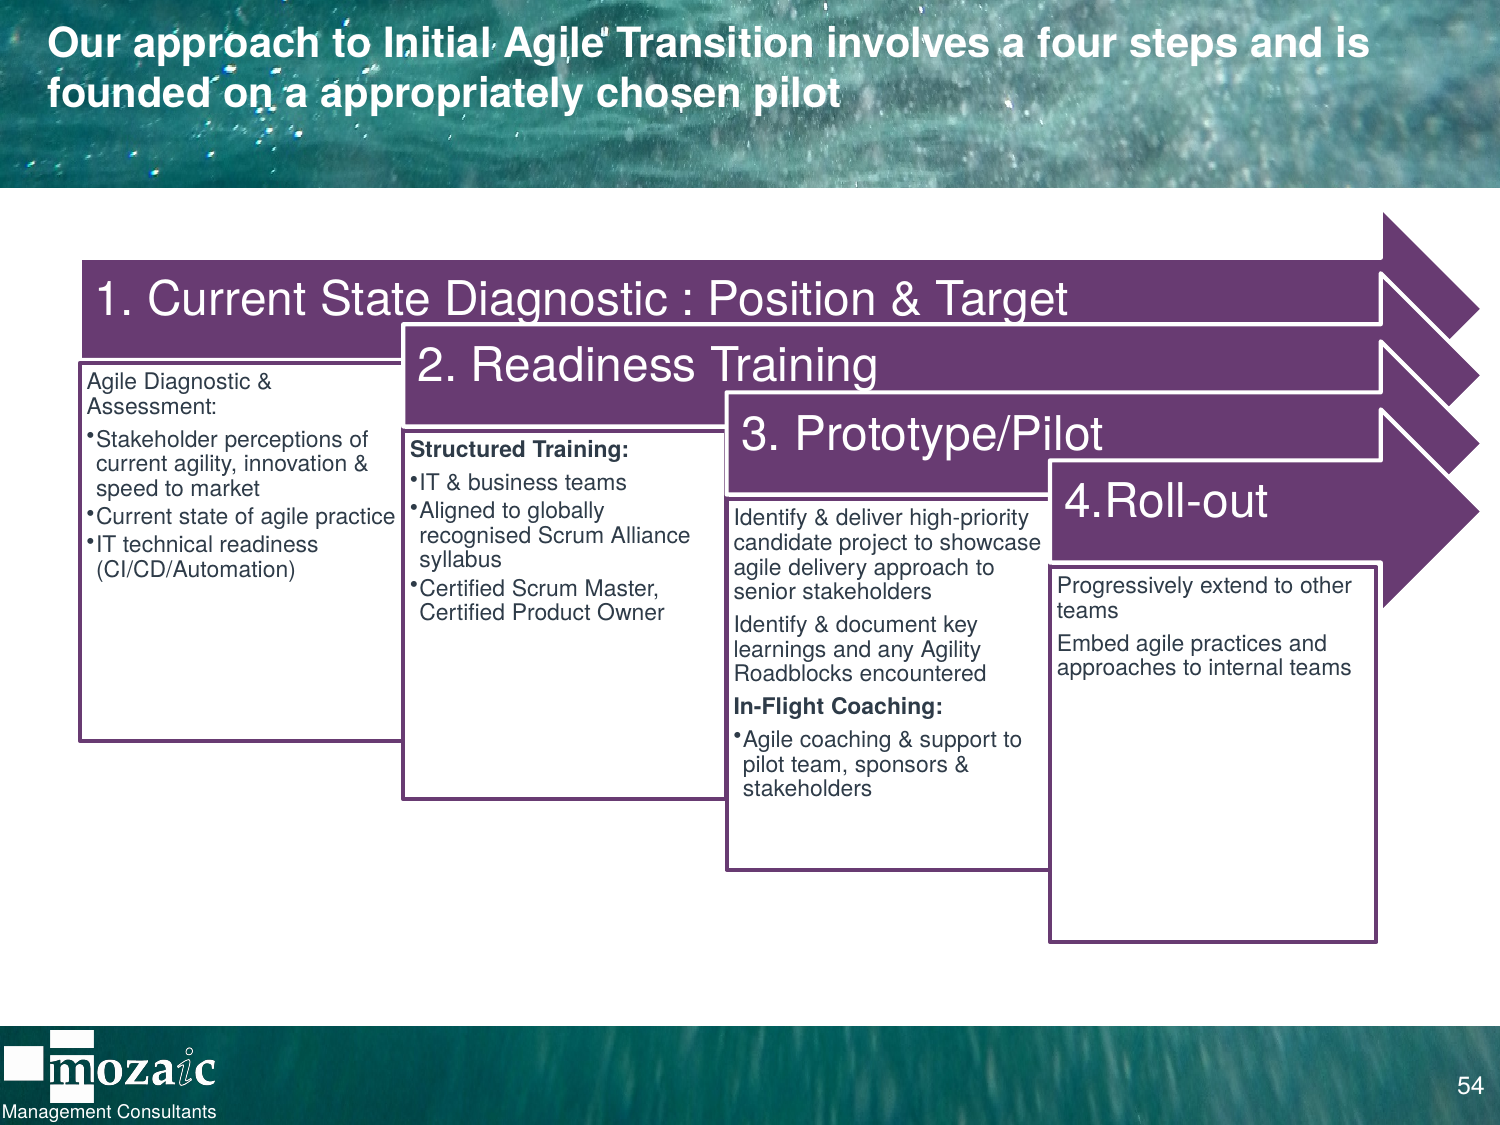

# Our approach to Initial Agile Transition involves a four steps and is founded on a appropriately chosen pilot
1. Current State Diagnostic : Position & Target
Agile Diagnostic & Assessment:
Stakeholder perceptions of current agility, innovation & speed to market
Current state of agile practice
IT technical readiness (CI/CD/Automation)
2. Readiness Training
Structured Training:
IT & business teams
Aligned to globally recognised Scrum Alliance syllabus
Certified Scrum Master, Certified Product Owner
3. Prototype/Pilot
Identify & deliver high-priority candidate project to showcase agile delivery approach to senior stakeholders
Identify & document key learnings and any Agility Roadblocks encountered
In-Flight Coaching:
Agile coaching & support to pilot team, sponsors & stakeholders

4.Roll-out
Progressively extend to other teams
Embed agile practices and approaches to internal teams
54